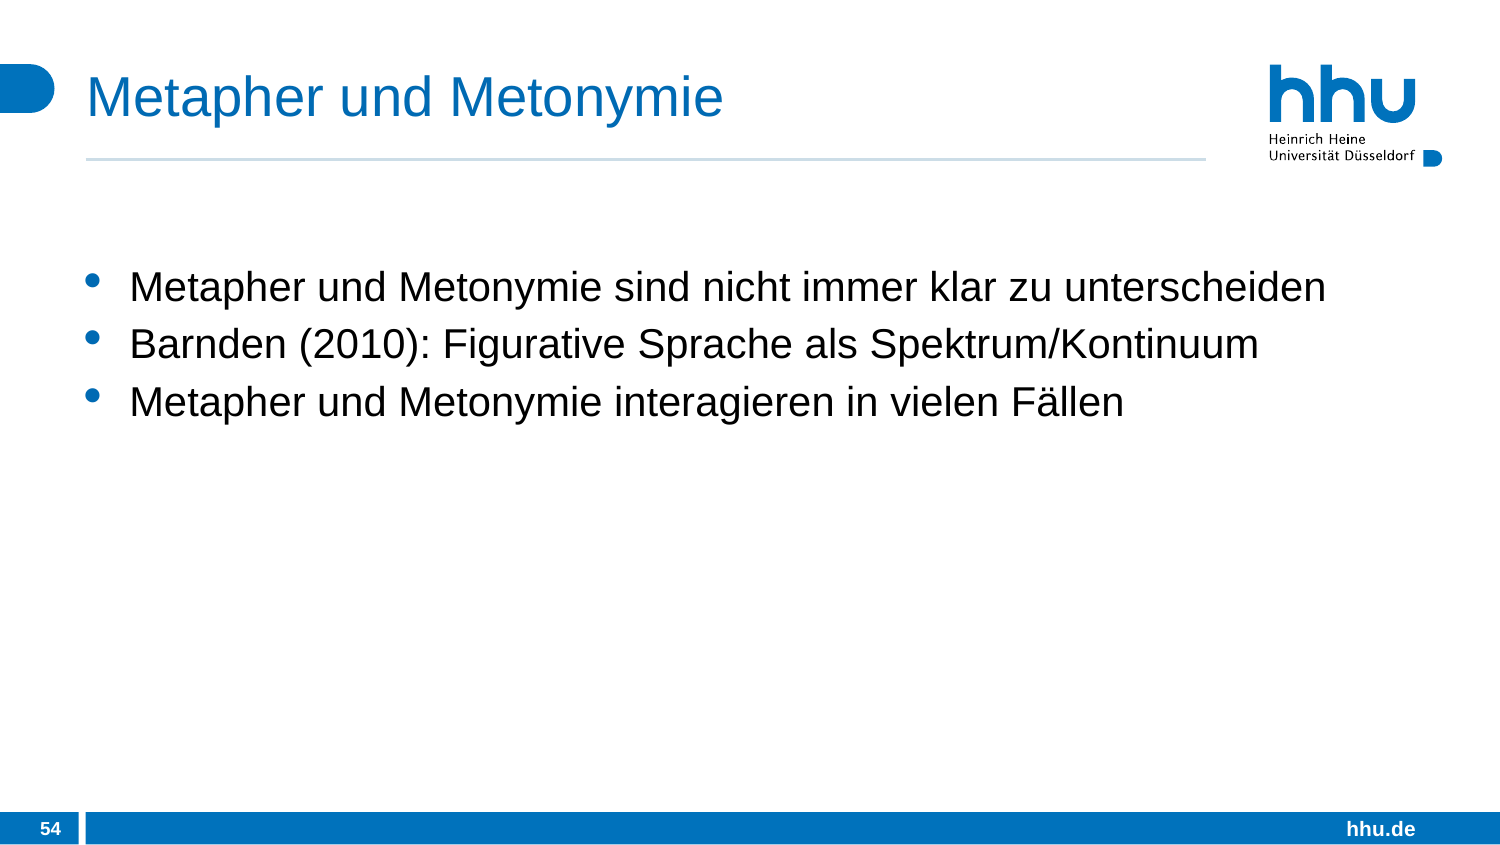

# Metapher und Metonymie

Metapher und Metonymie sind nicht immer klar zu unterscheiden
Barnden (2010): Figurative Sprache als Spektrum/Kontinuum
Metapher und Metonymie interagieren in vielen Fällen

54